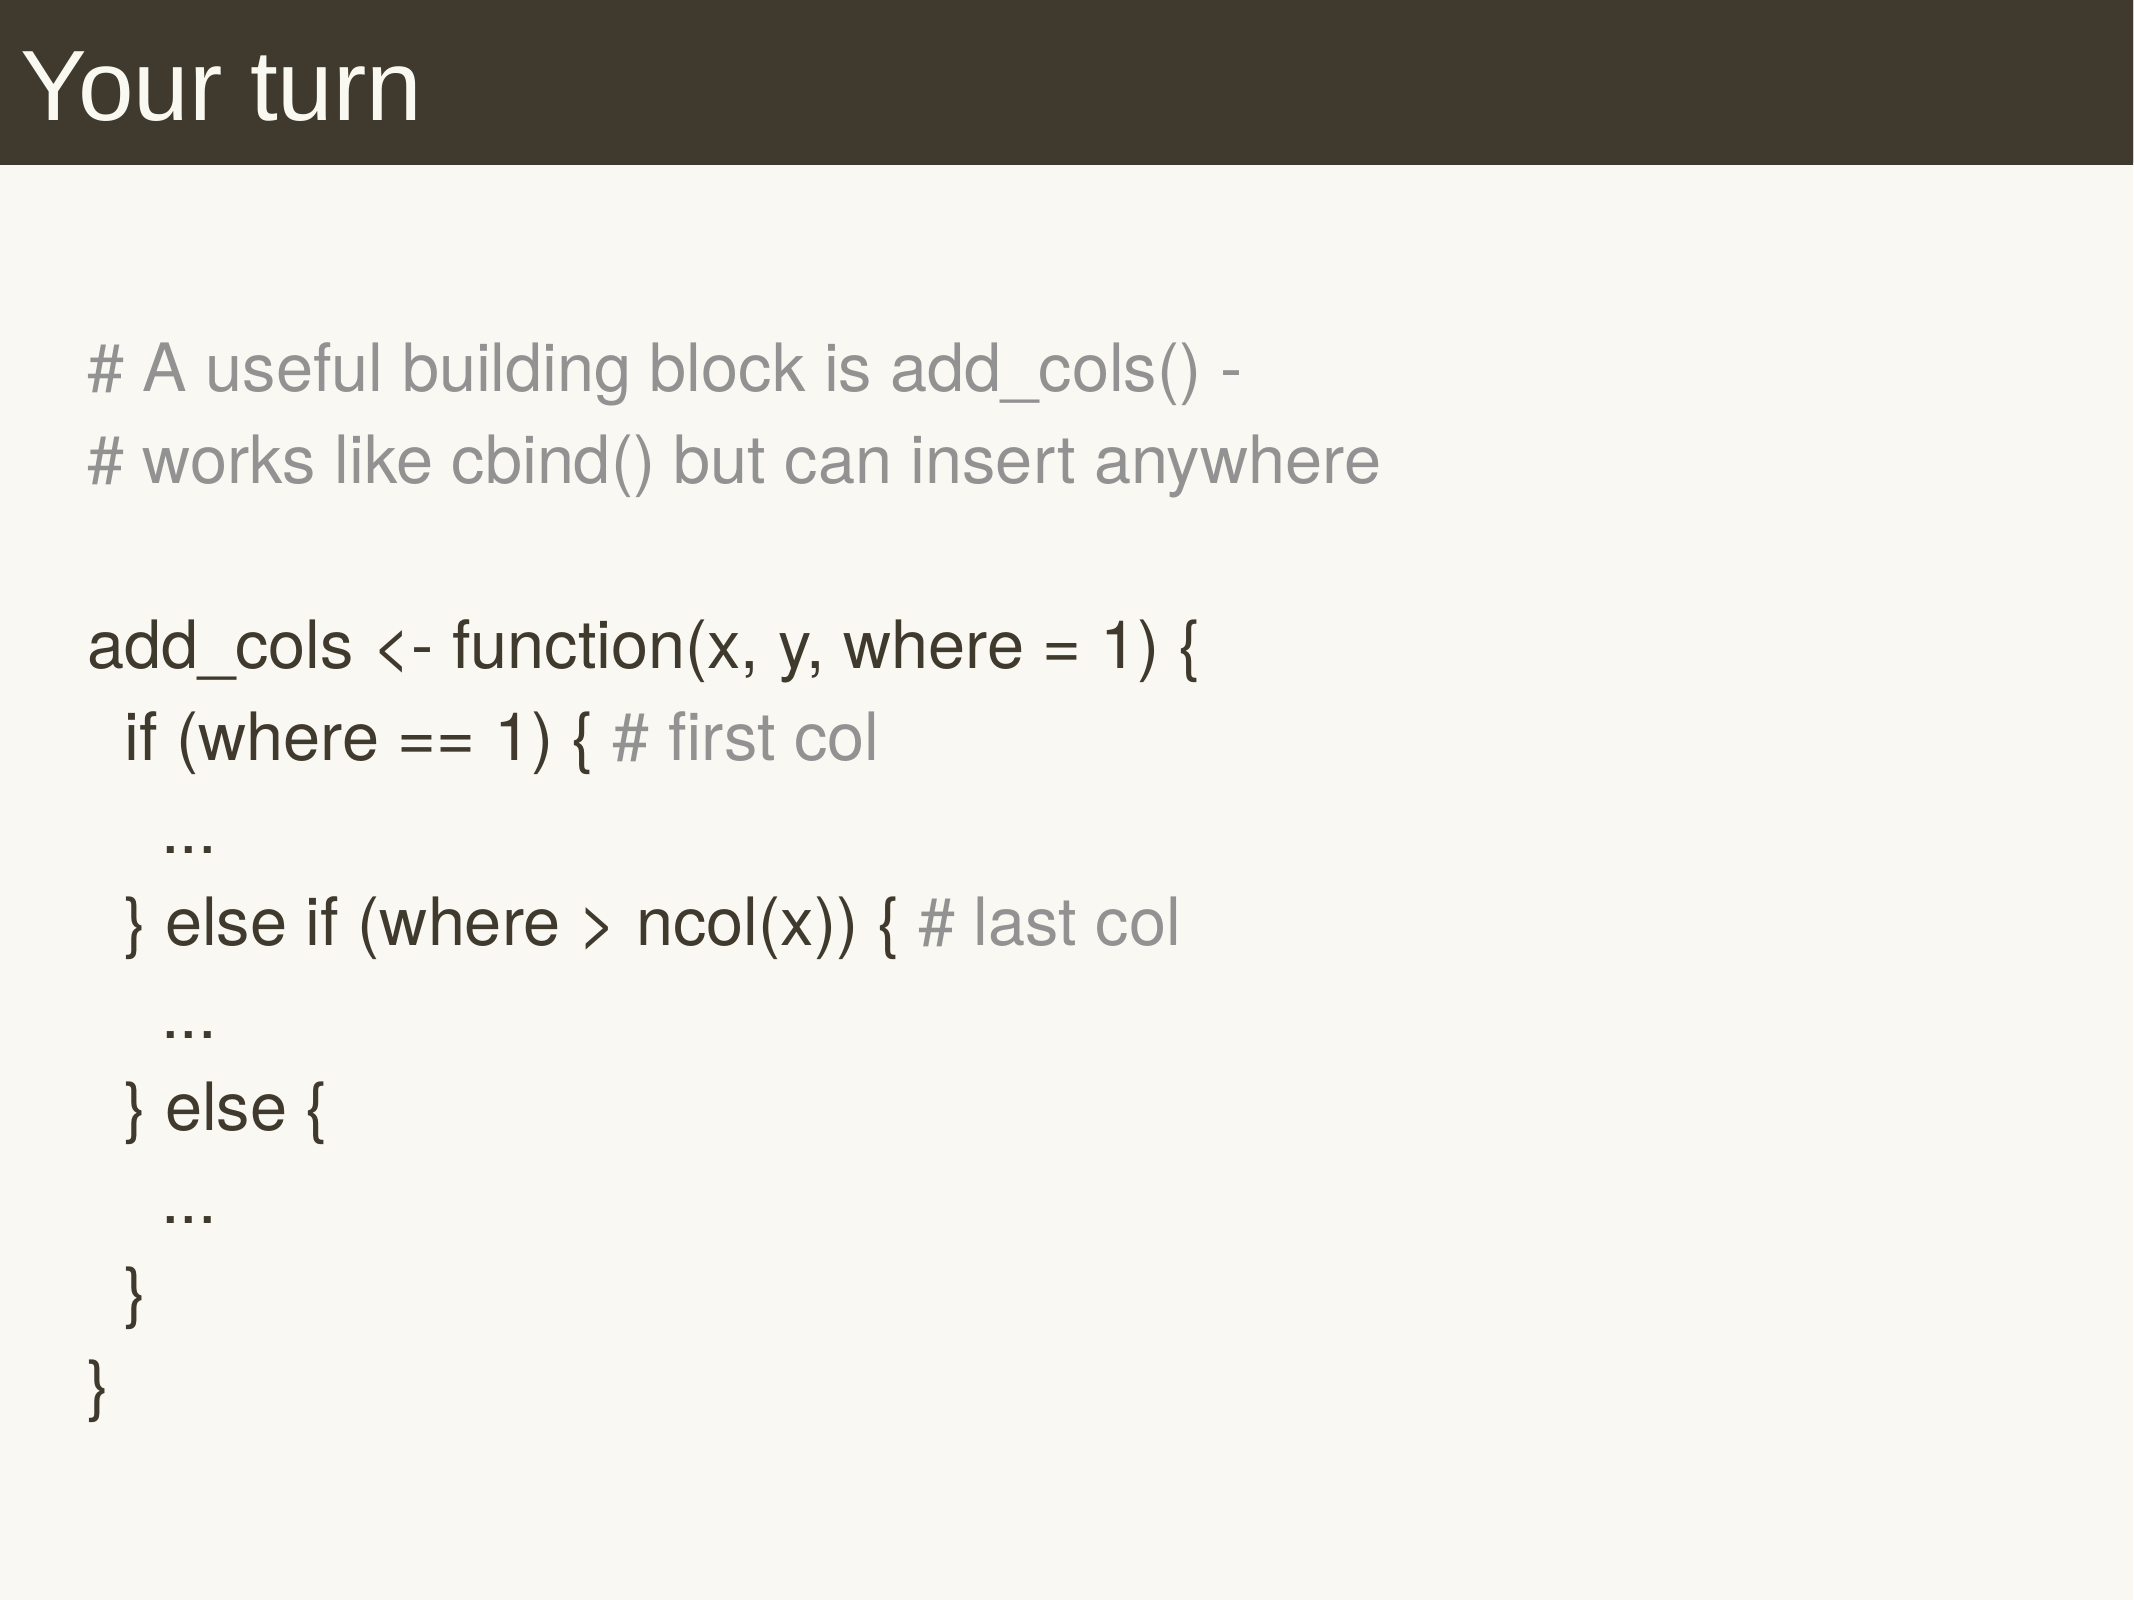

# Your turn
# A useful building block is add_cols() -
# works like cbind() but can insert anywhere

add_cols <- function(x, y, where = 1) {
  if (where == 1) { # first col
    ...
  } else if (where > ncol(x)) { # last col
    ...
  } else {
    ...
  }
}